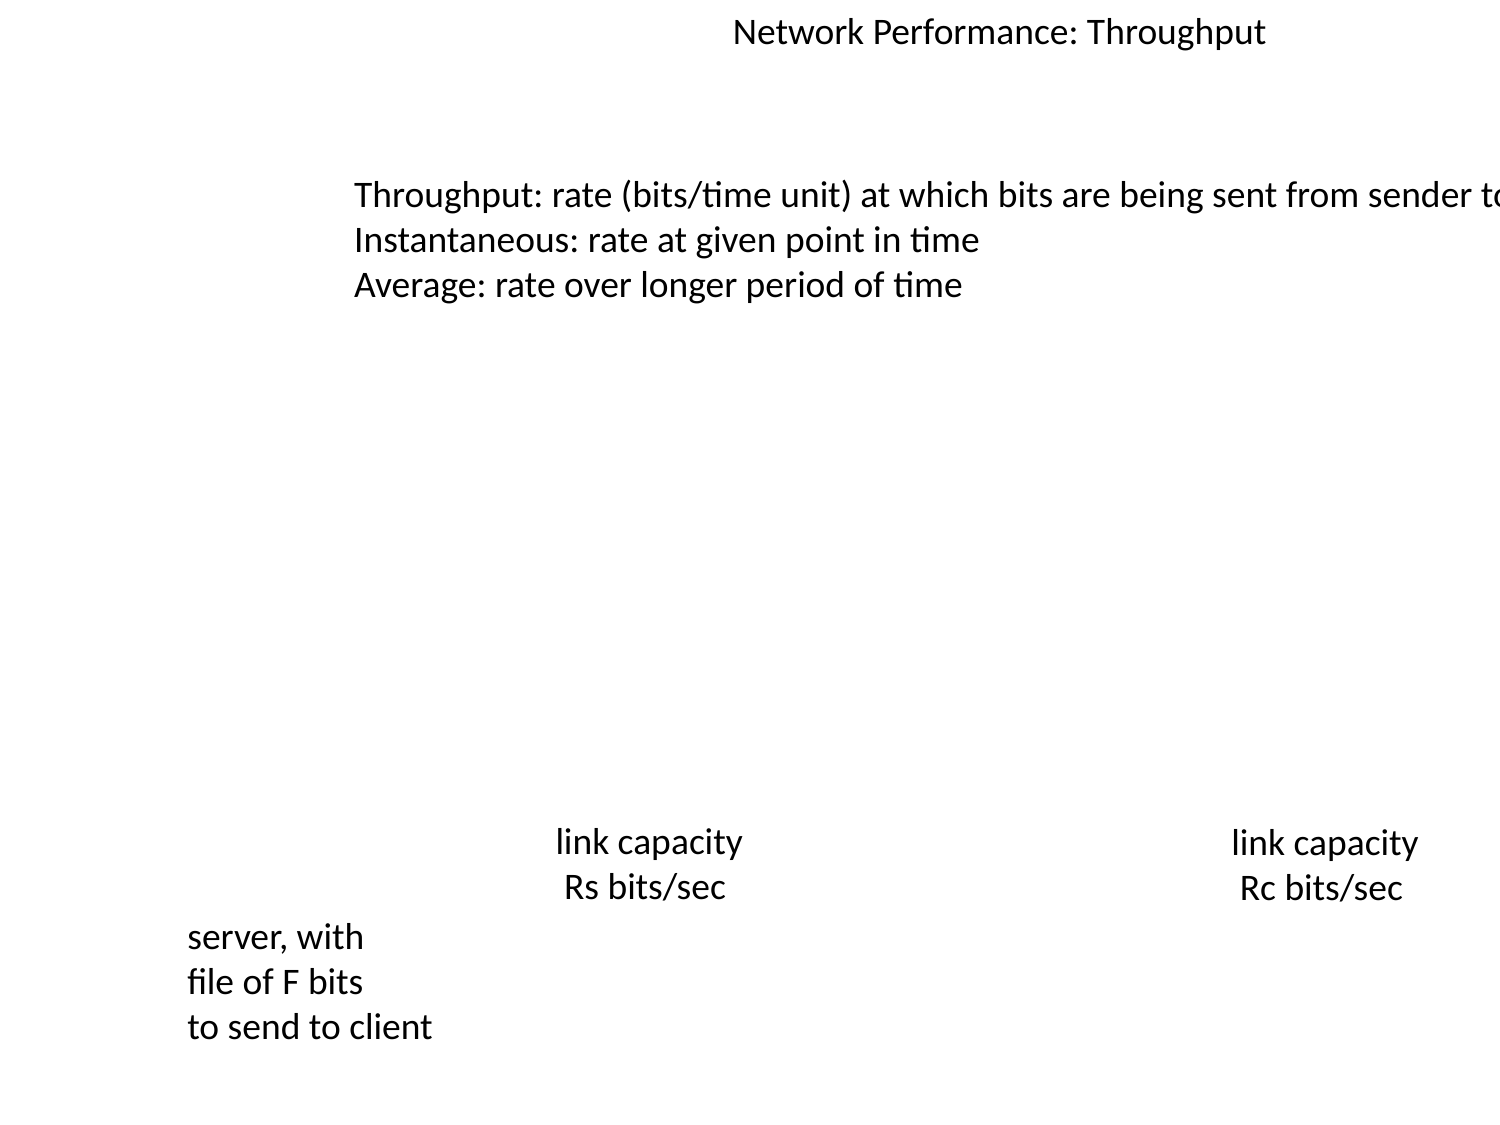

Network Performance: Throughput
Throughput: rate (bits/time unit) at which bits are being sent from sender to receiver
Instantaneous: rate at given point in time
Average: rate over longer period of time

link capacity
 Rs bits/sec
link capacity
 Rc bits/sec
server, with
file of F bits
to send to client